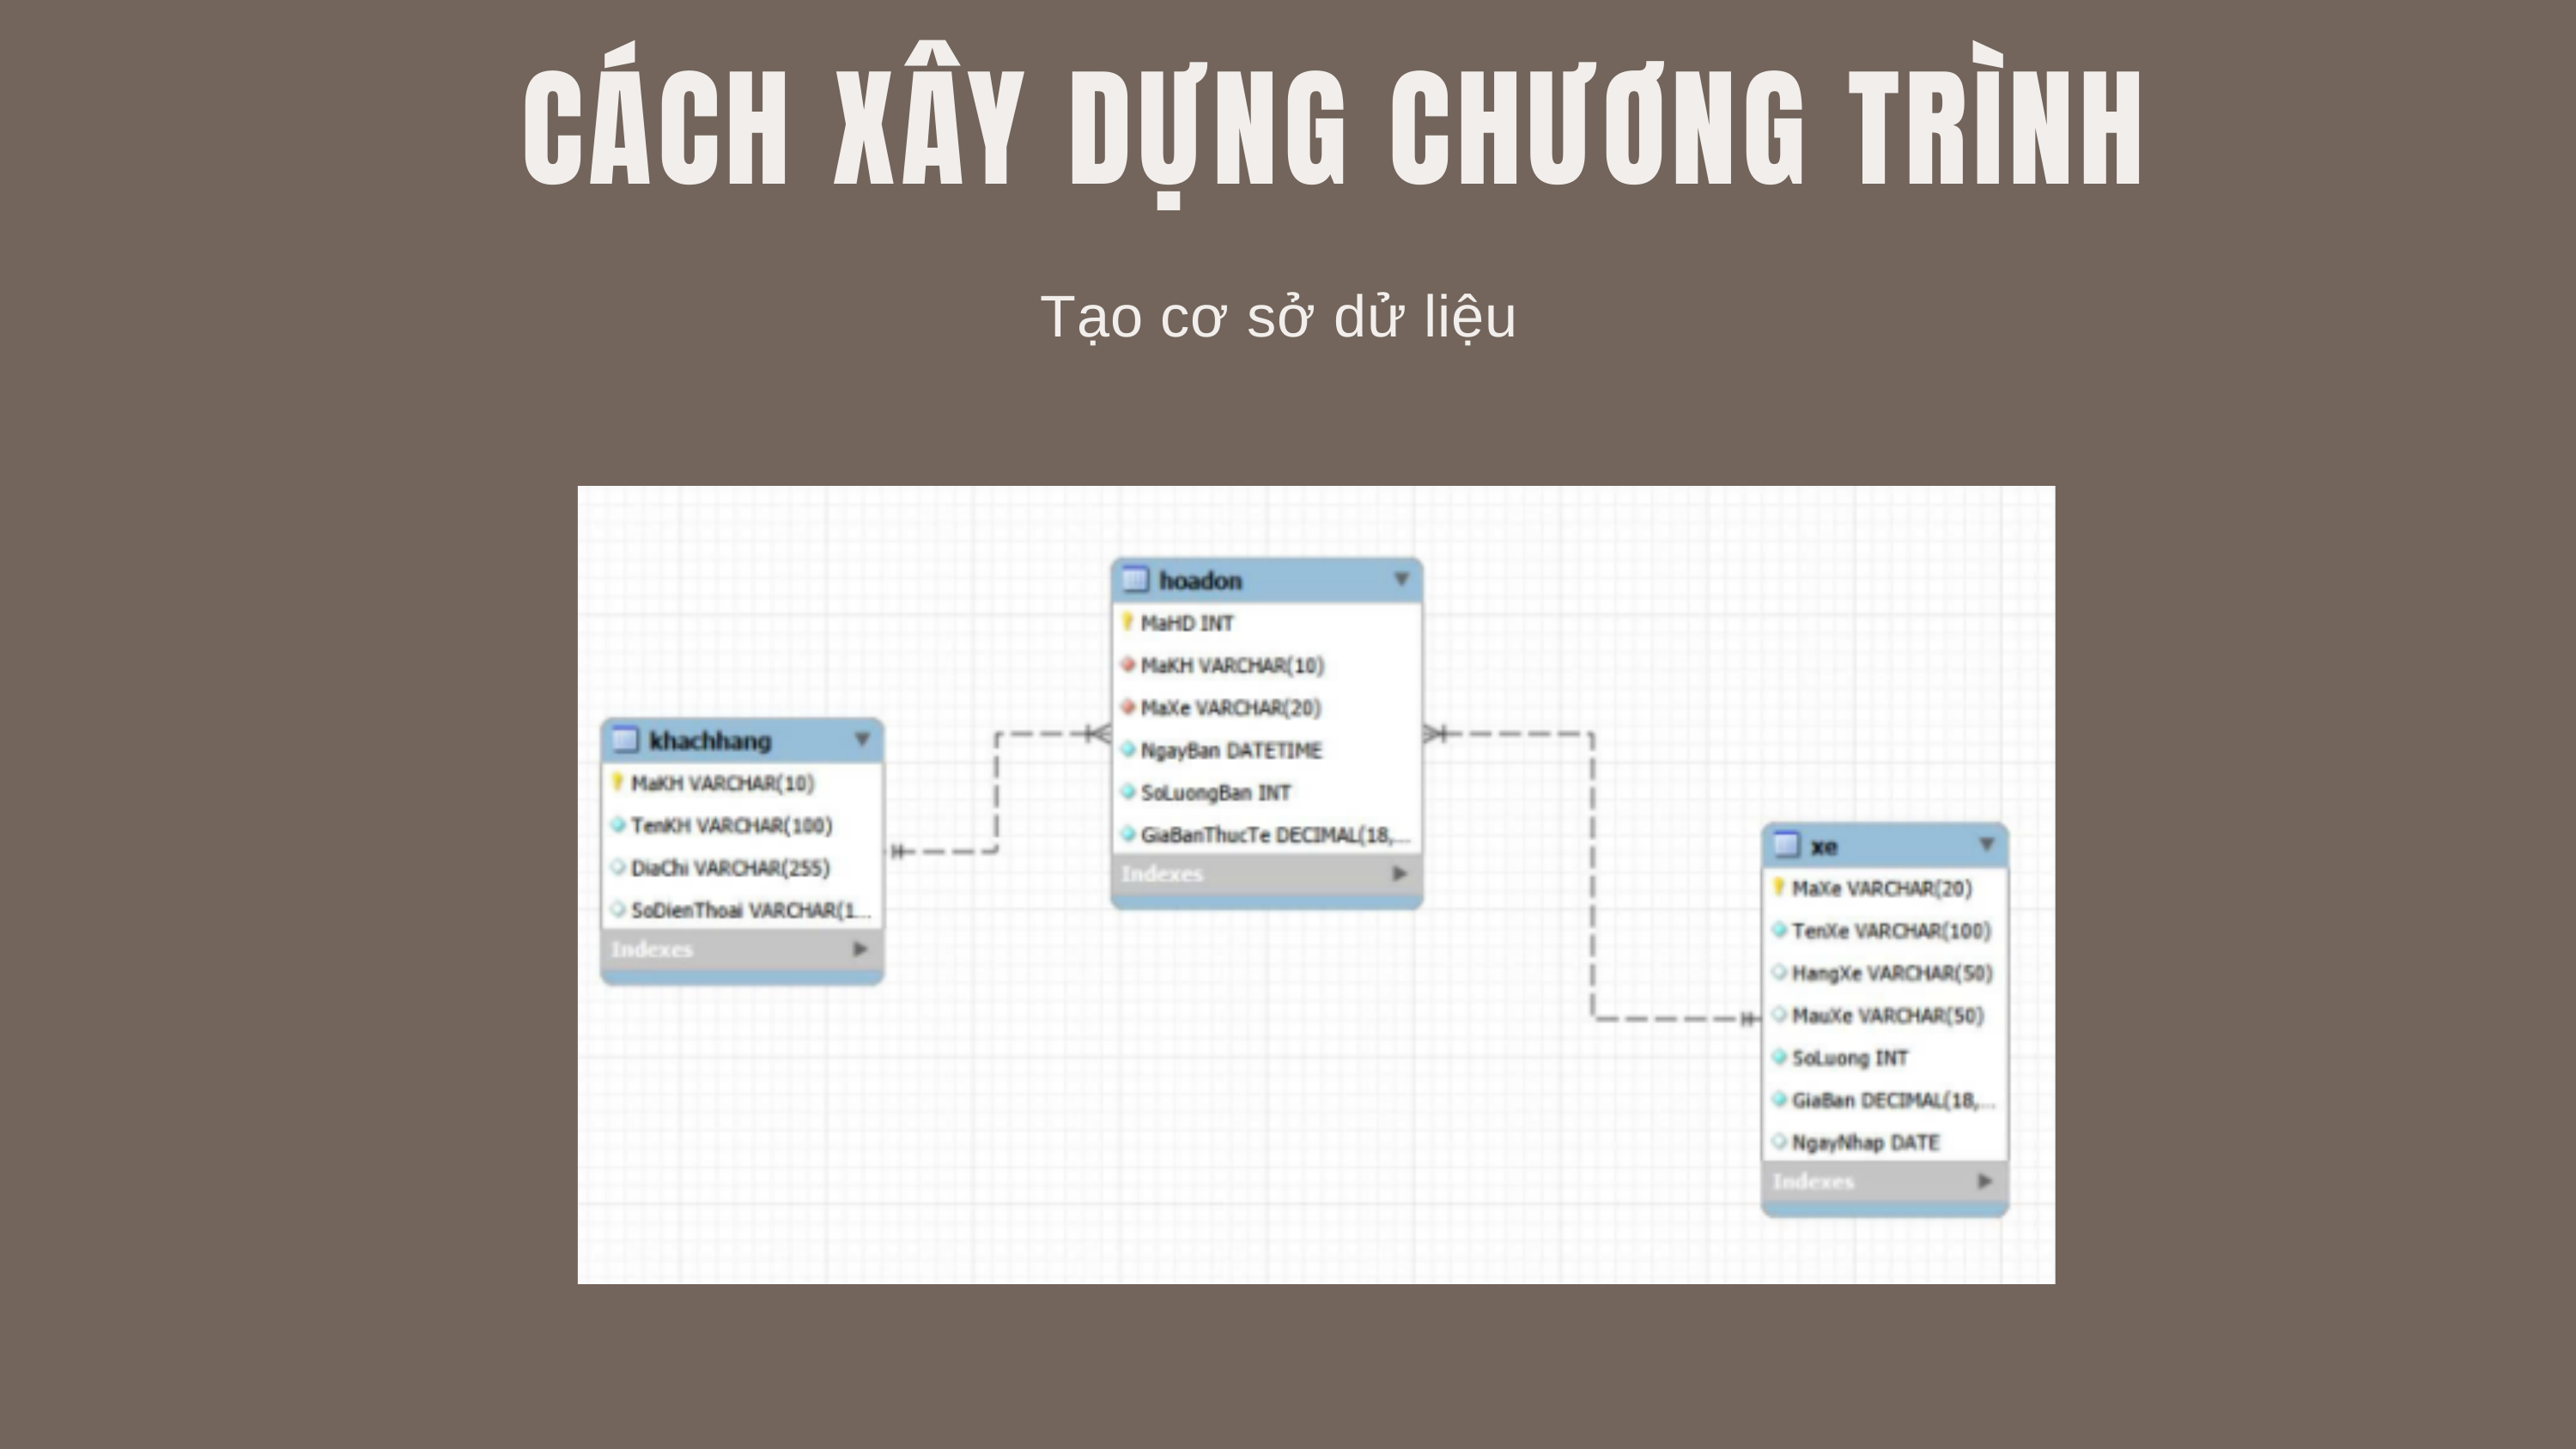

CÁCH XÂY DỰNG CHƯƠNG TRÌNH

Tạo cơ sở dử liệu